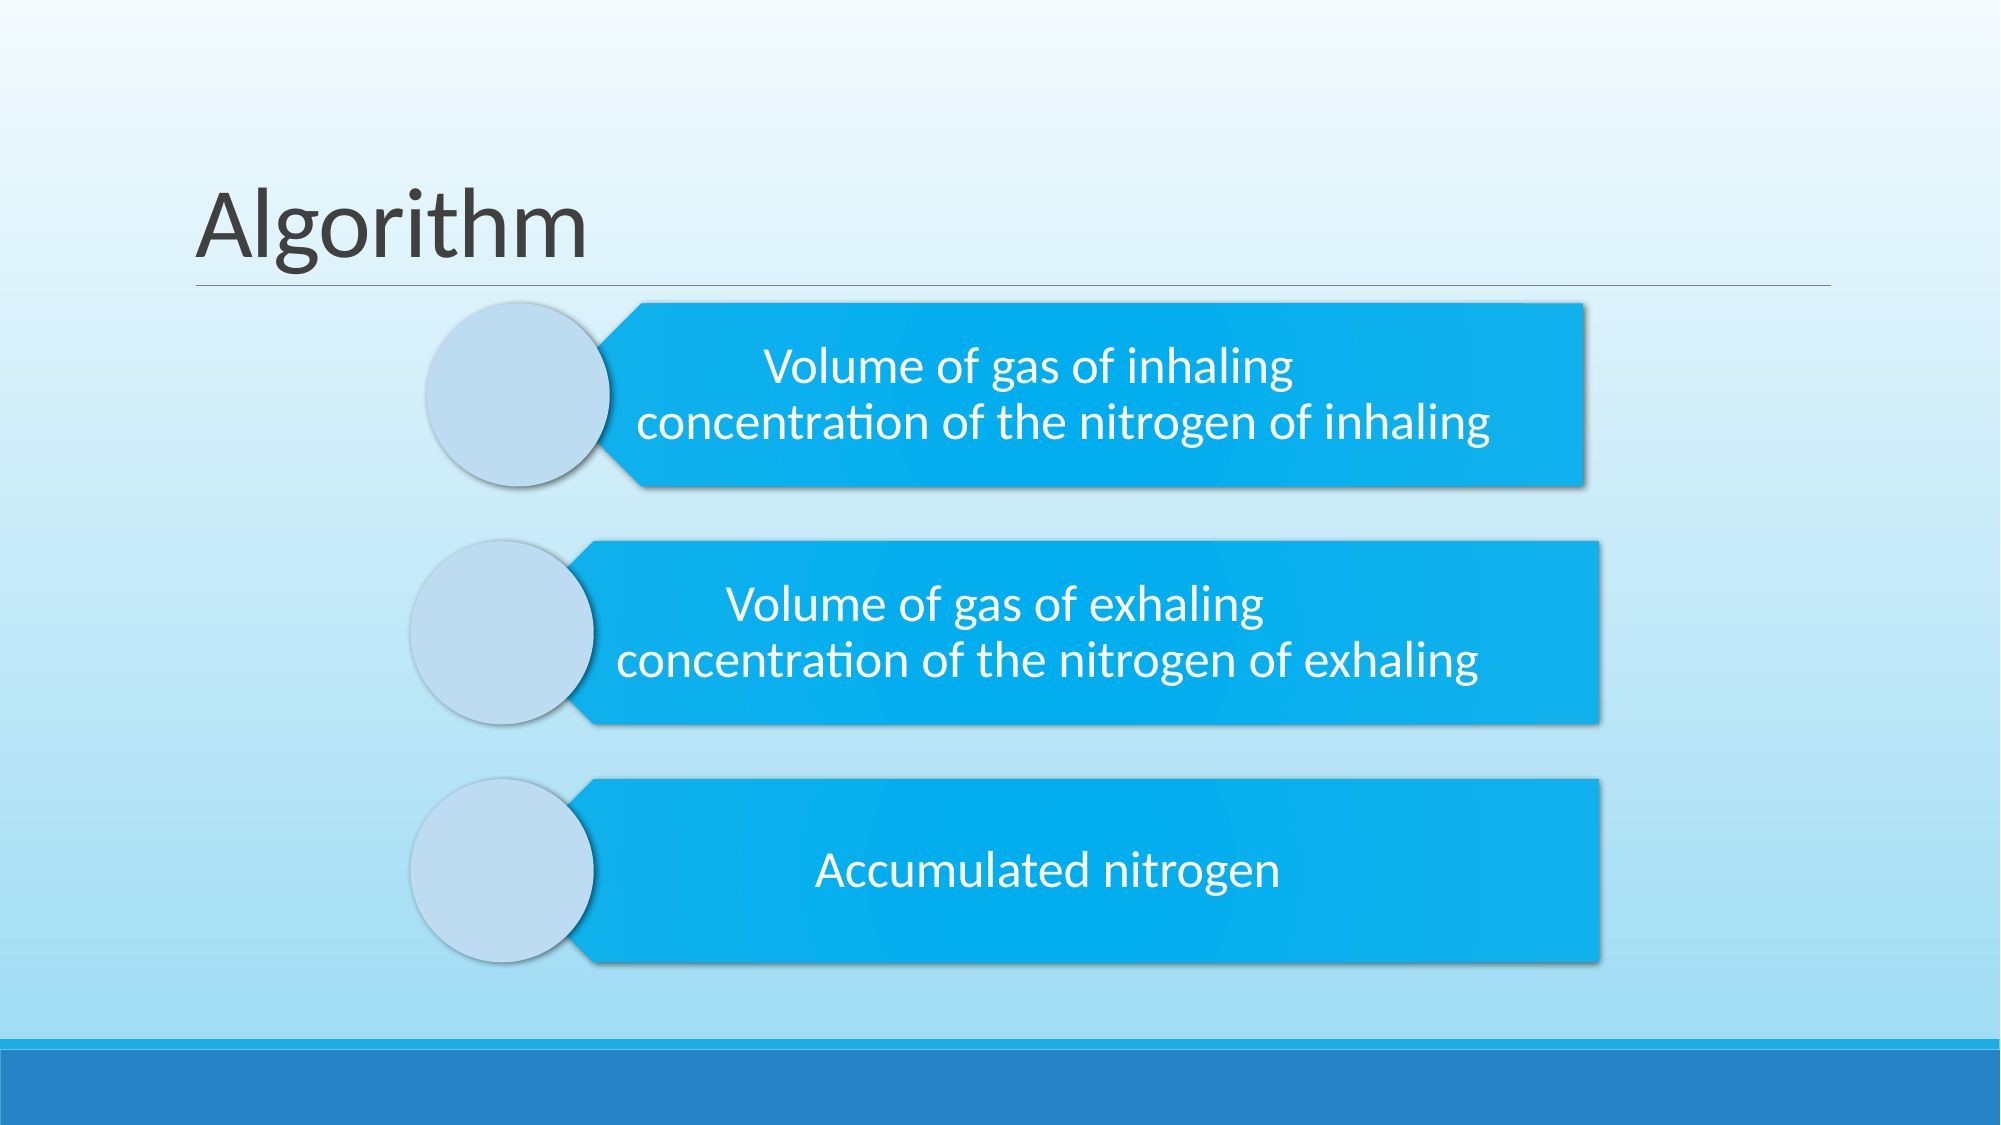

# Algorithm
Volume of gas of inhaling       concentration of the nitrogen of inhaling
Volume of gas of exhaling          concentration of the nitrogen of exhaling
Accumulated nitrogen